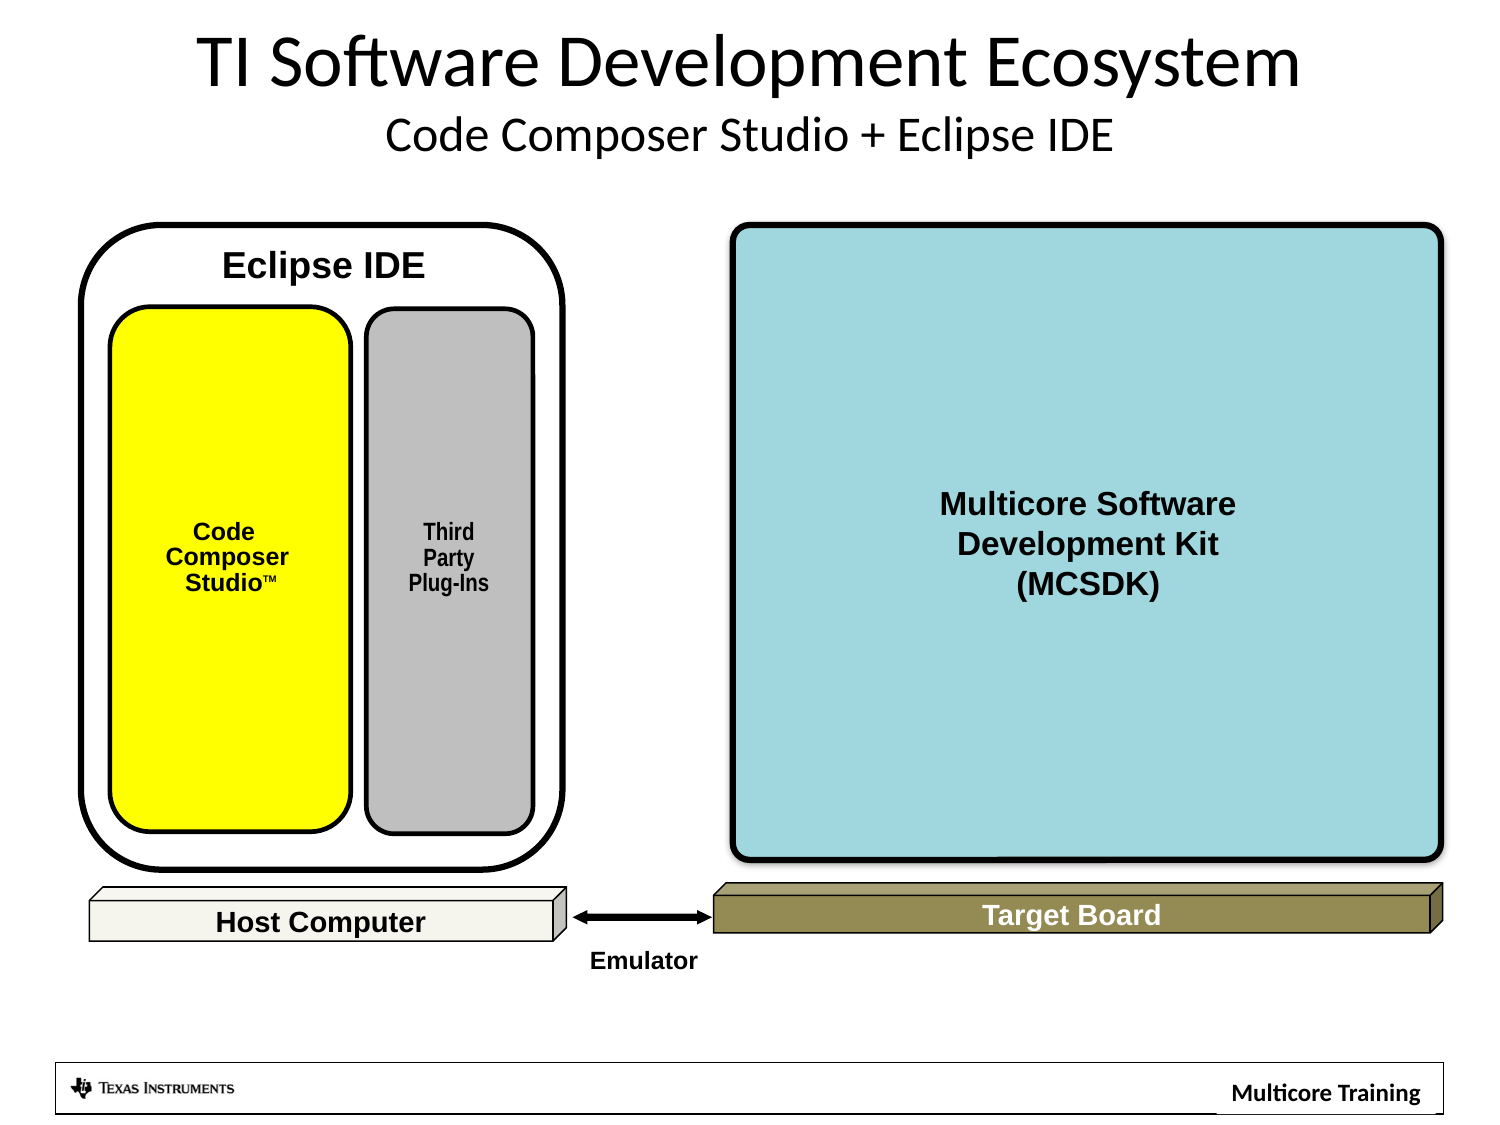

# TI Software Development Ecosystem Code Composer Studio + Eclipse IDE

Eclipse IDE

Multicore Software
Development Kit
(MCSDK)
Code
Composer
 StudioTM
Third
Party
Plug-Ins
Target Board
Host Computer

Emulator